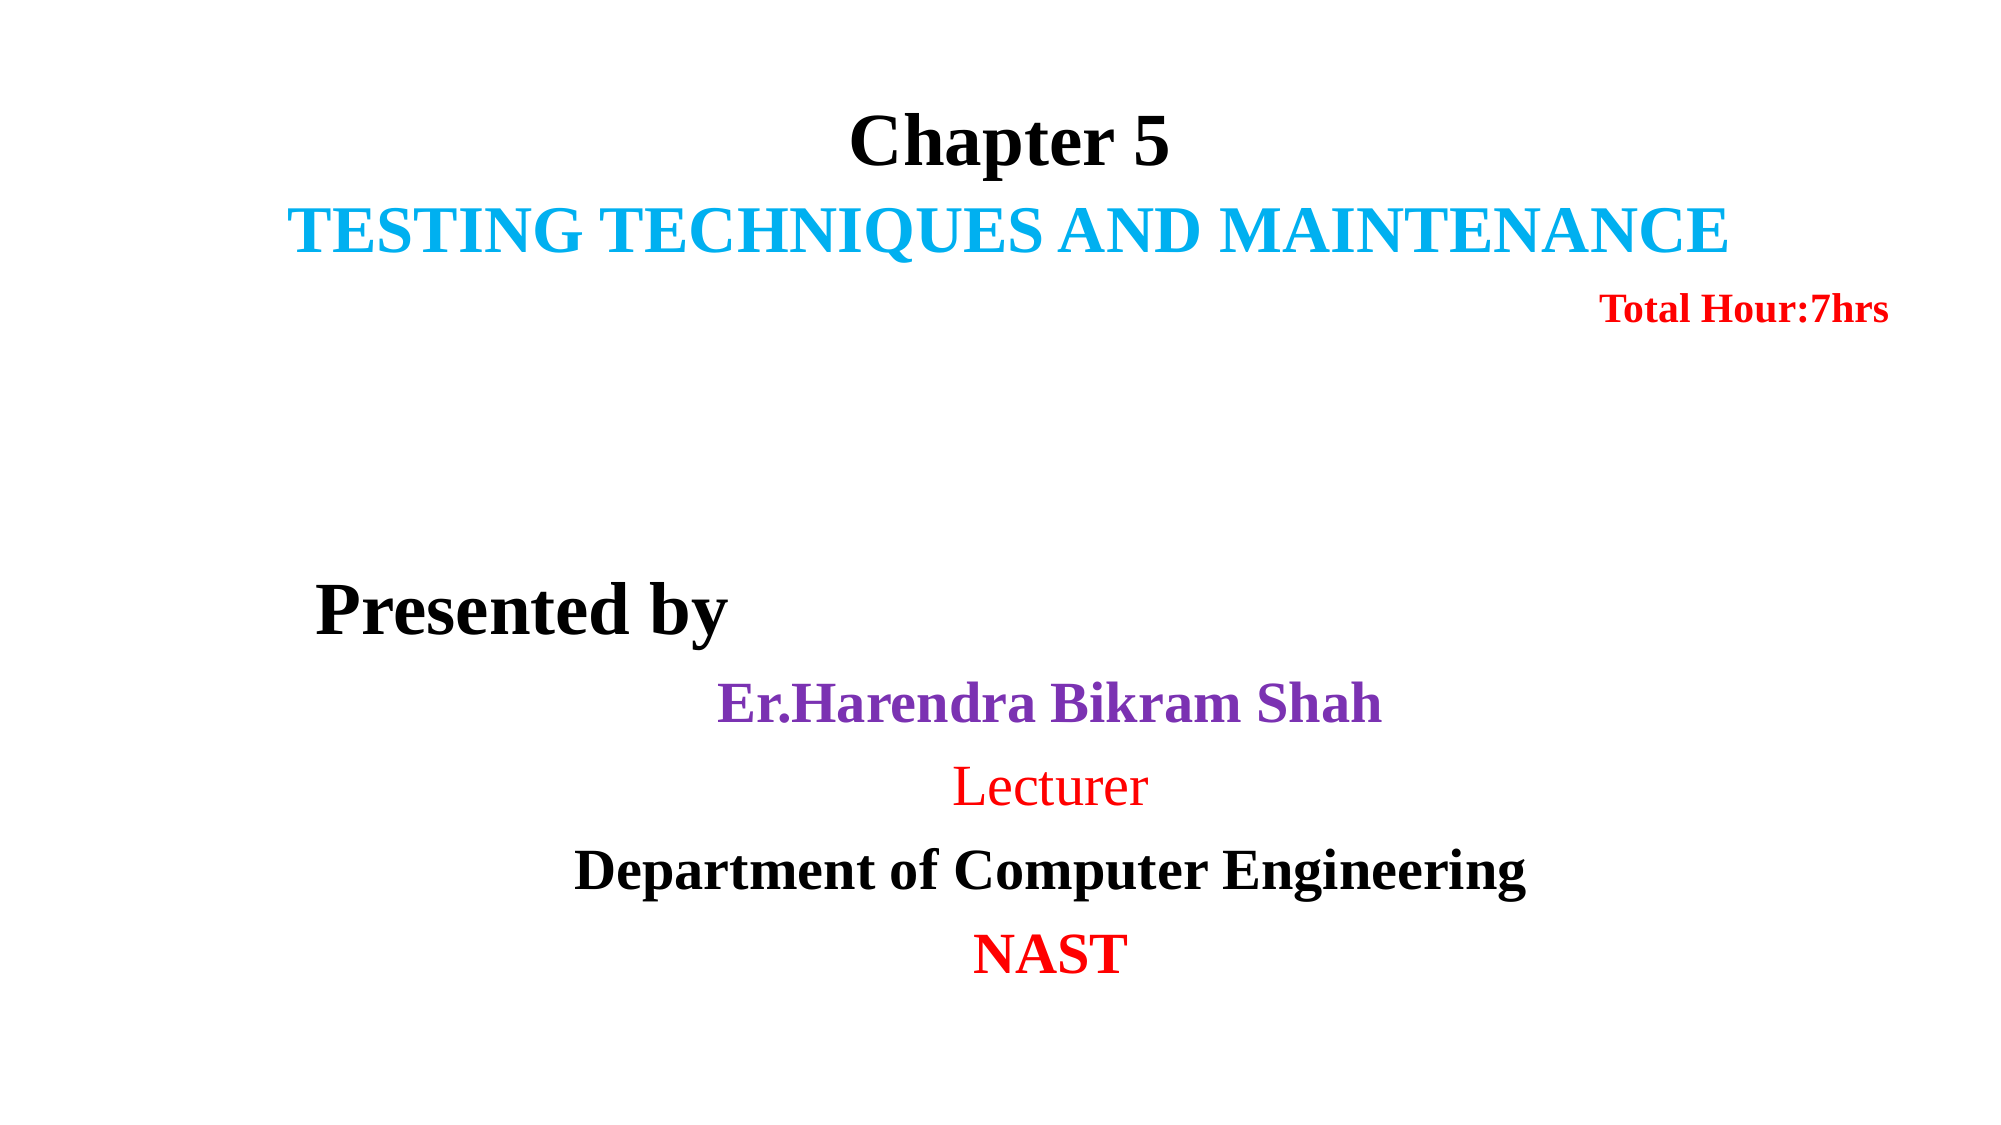

# Chapter 5 TESTING TECHNIQUES AND MAINTENANCE
Total Hour:7hrs
Presented by
Er.Harendra Bikram Shah
Lecturer
Department of Computer Engineering
NAST